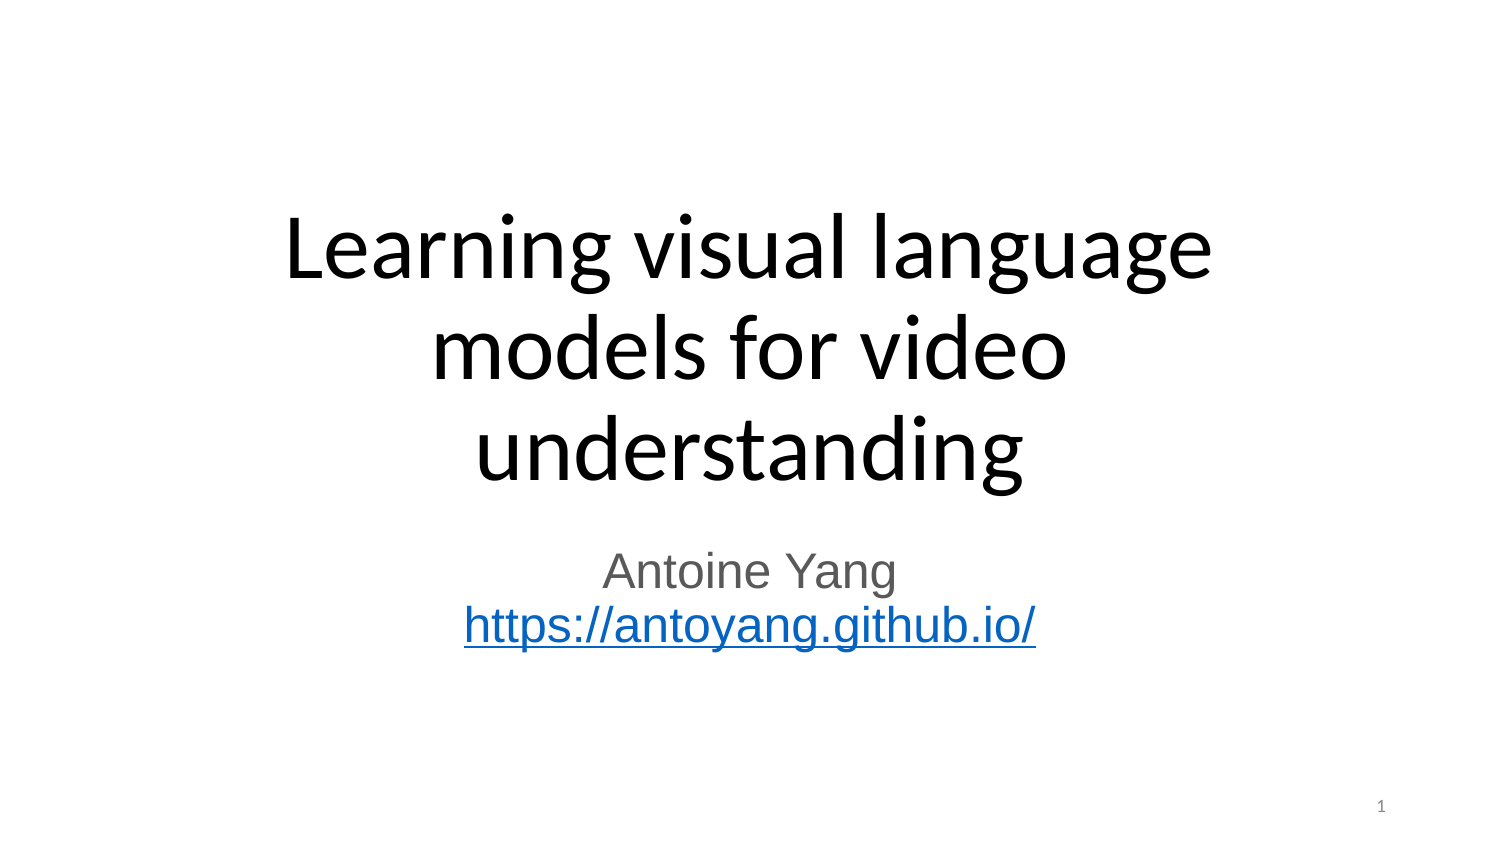

# Learning visual language models for video understanding
Antoine Yang
https://antoyang.github.io/

1